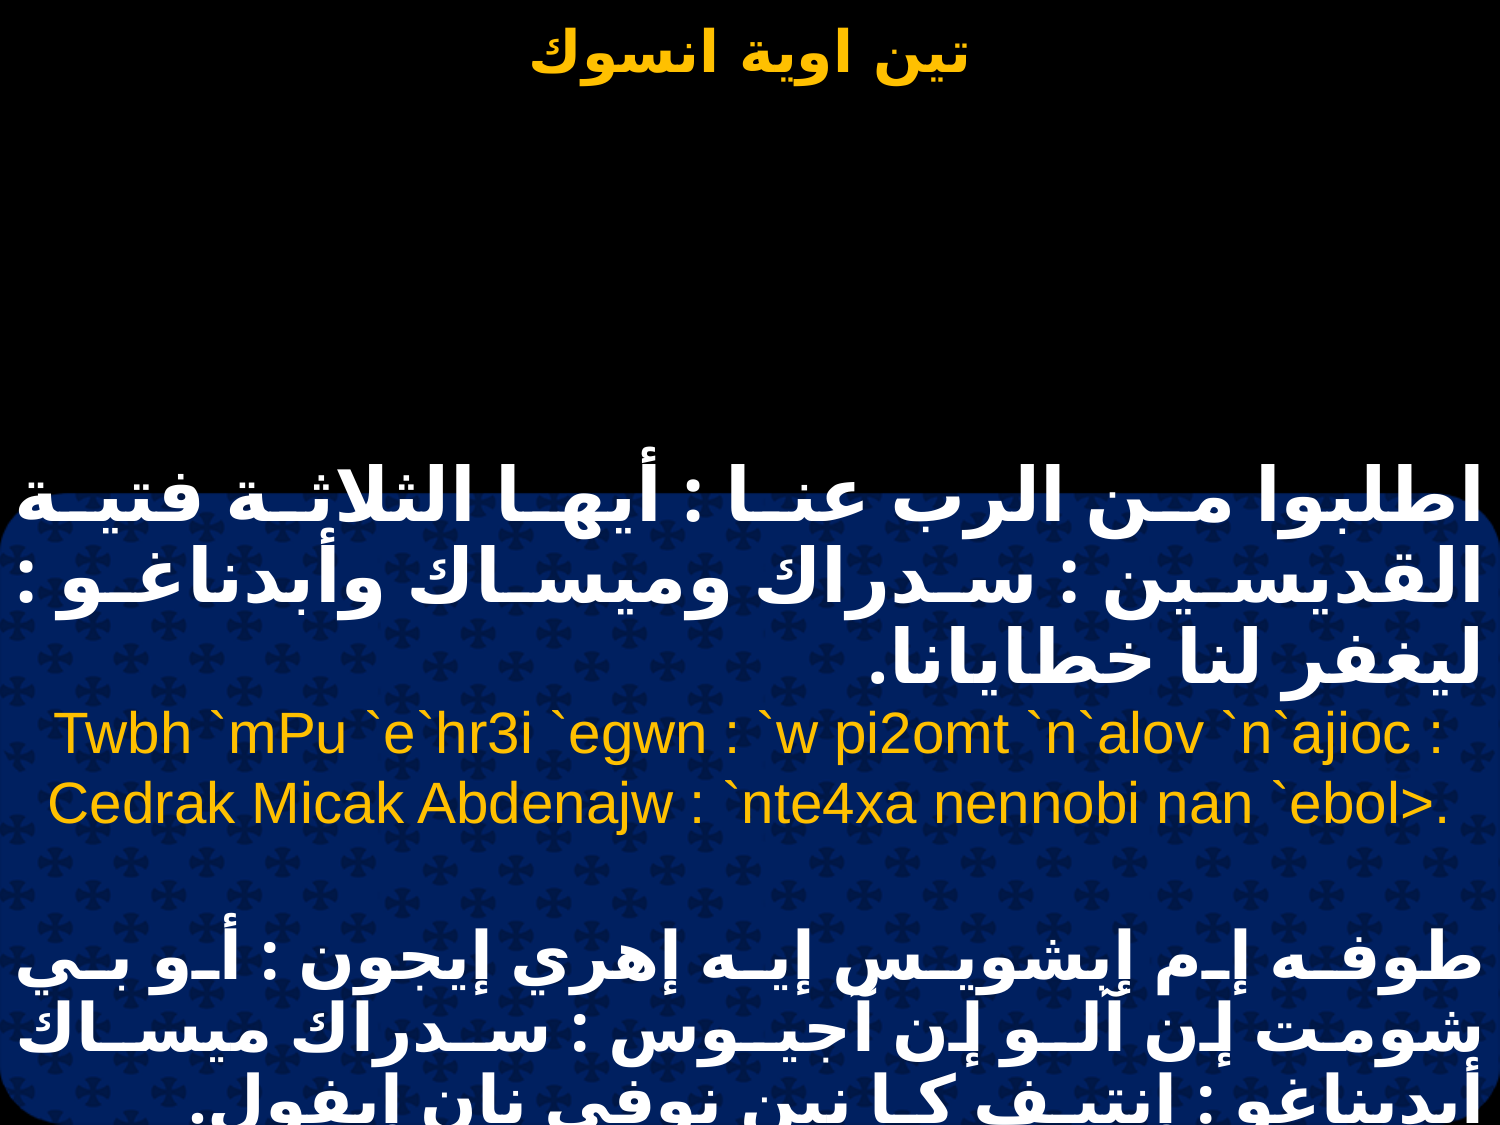

اطلبوا من الرب عنا : أيها الثلاثة فتية القديسين : سدراك وميساك وأبدناغو : ليغفر لنا خطايانا.

Twbh `mPu `e`hr3i `egwn : `w pi2omt `n`alov `n`ajioc : Cedrak Micak Abdenajw : `nte4xa nennobi nan `ebol>.

طوفه إم إبشويس إيه إهري إيجون : أو بي شومت إن آلـو إن آجيـوس : سـدراك ميسـاك أبديناغو : إنتيـف كـا نين نوفي نان إيفول.